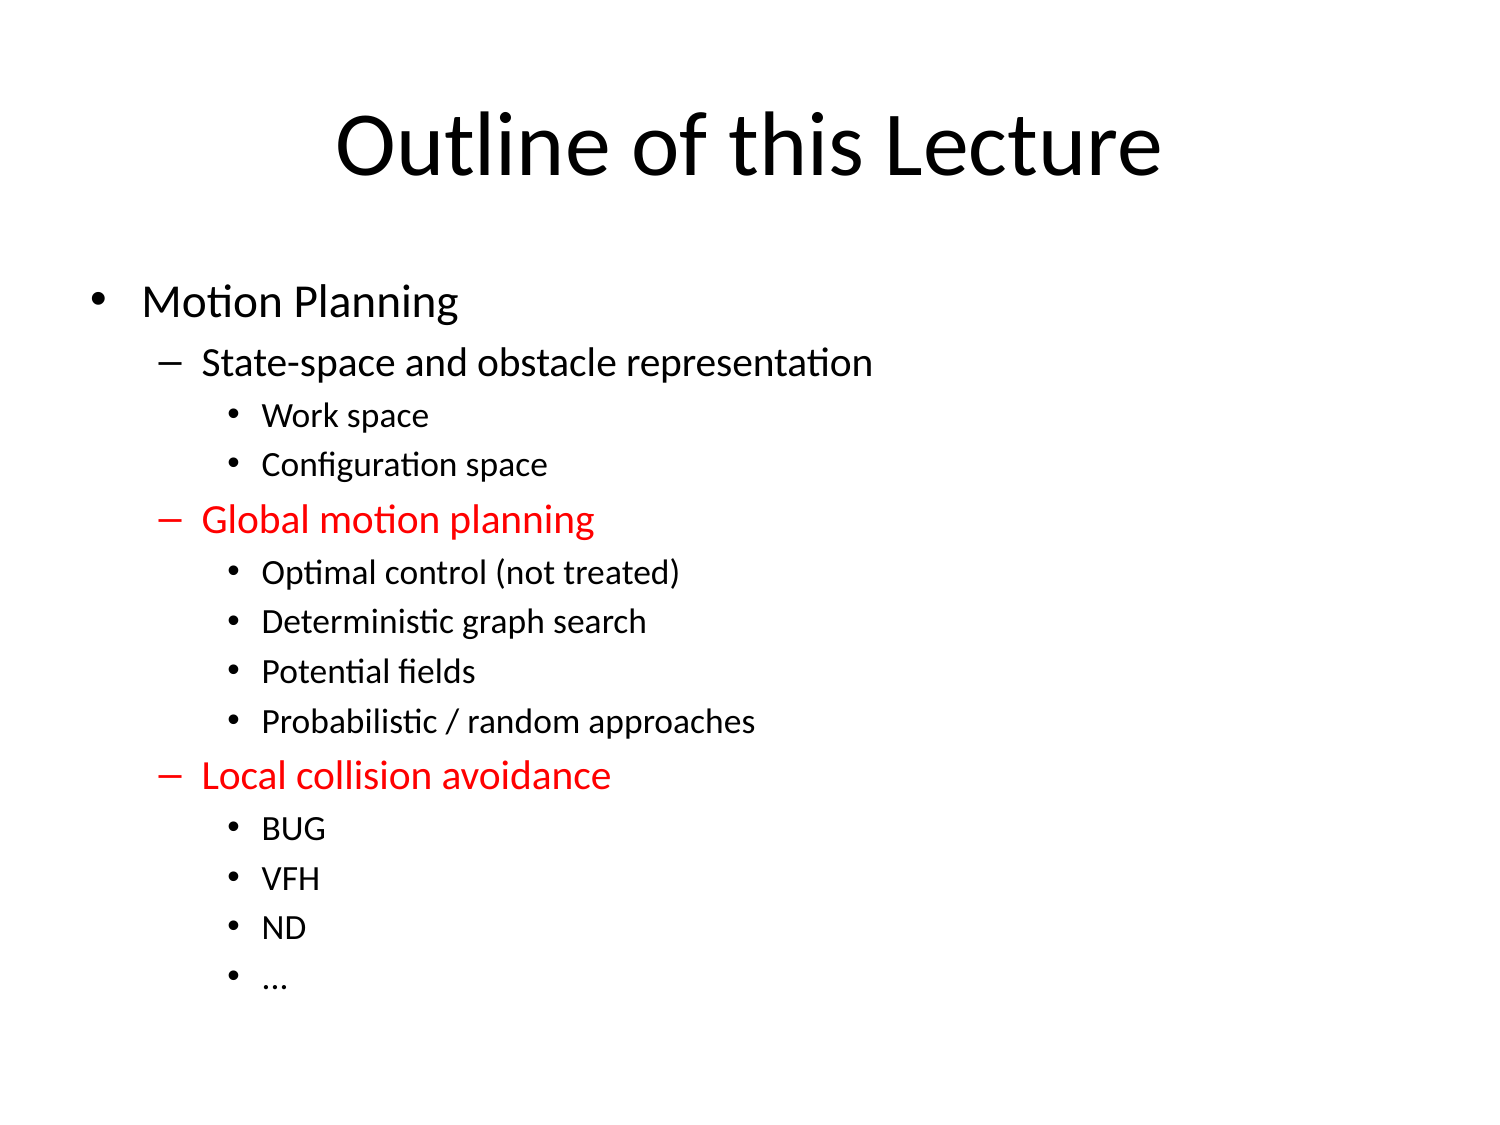

# Outline of this Lecture
Motion Planning
State-space and obstacle representation
Work space
Configuration space
Global motion planning
Optimal control (not treated)
Deterministic graph search
Potential fields
Probabilistic / random approaches
Local collision avoidance
BUG
VFH
ND
...